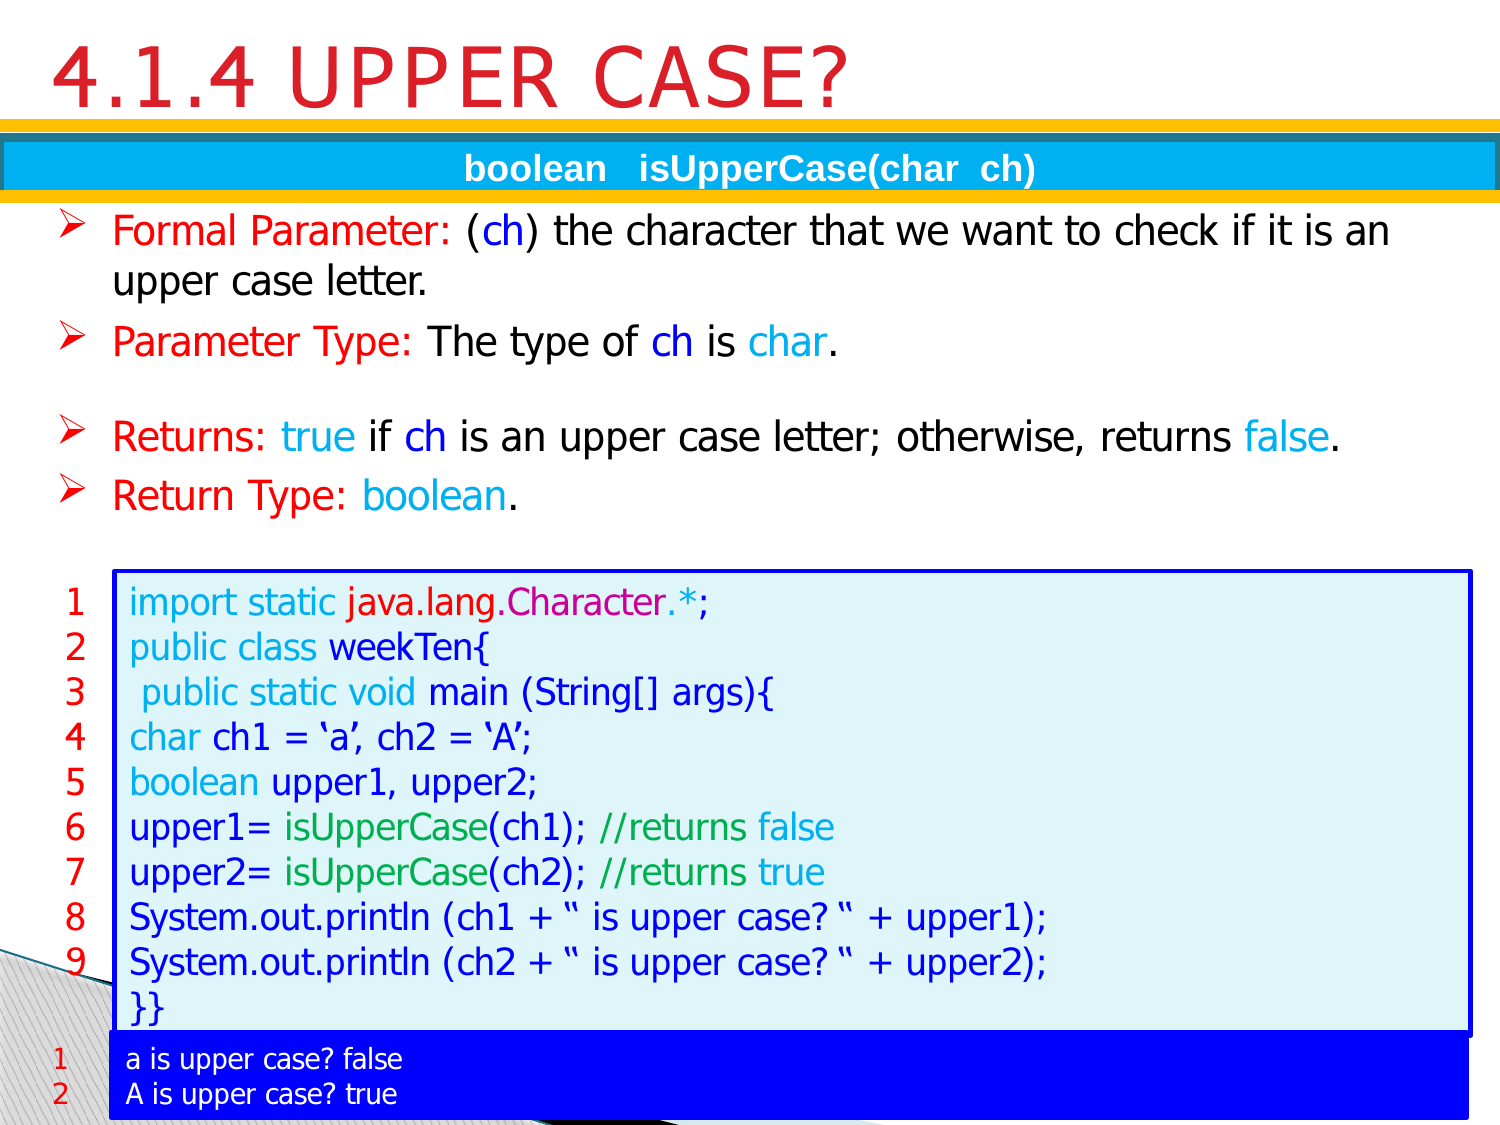

# 4.1.4 UPPER CASE?
boolean   isUpperCase(char  ch)
Formal Parameter: (ch) the character that we want to check if it is an upper case letter.
Parameter Type: The type of ch is char.
Returns: true if ch is an upper case letter; otherwise, returns false.
Return Type: boolean.
1
2
3
4
5
6
7
8
9
import static java.lang.Character.*;
public class weekTen{
 public static void main (String[] args){
char ch1 = ‘a’, ch2 = ‘A’;
boolean upper1, upper2;
upper1= isUpperCase(ch1); //returns false
upper2= isUpperCase(ch2); //returns true
System.out.println (ch1 + “ is upper case? “ + upper1);
System.out.println (ch2 + “ is upper case? “ + upper2);
}}
1
2
a is upper case? false
A is upper case? true
467